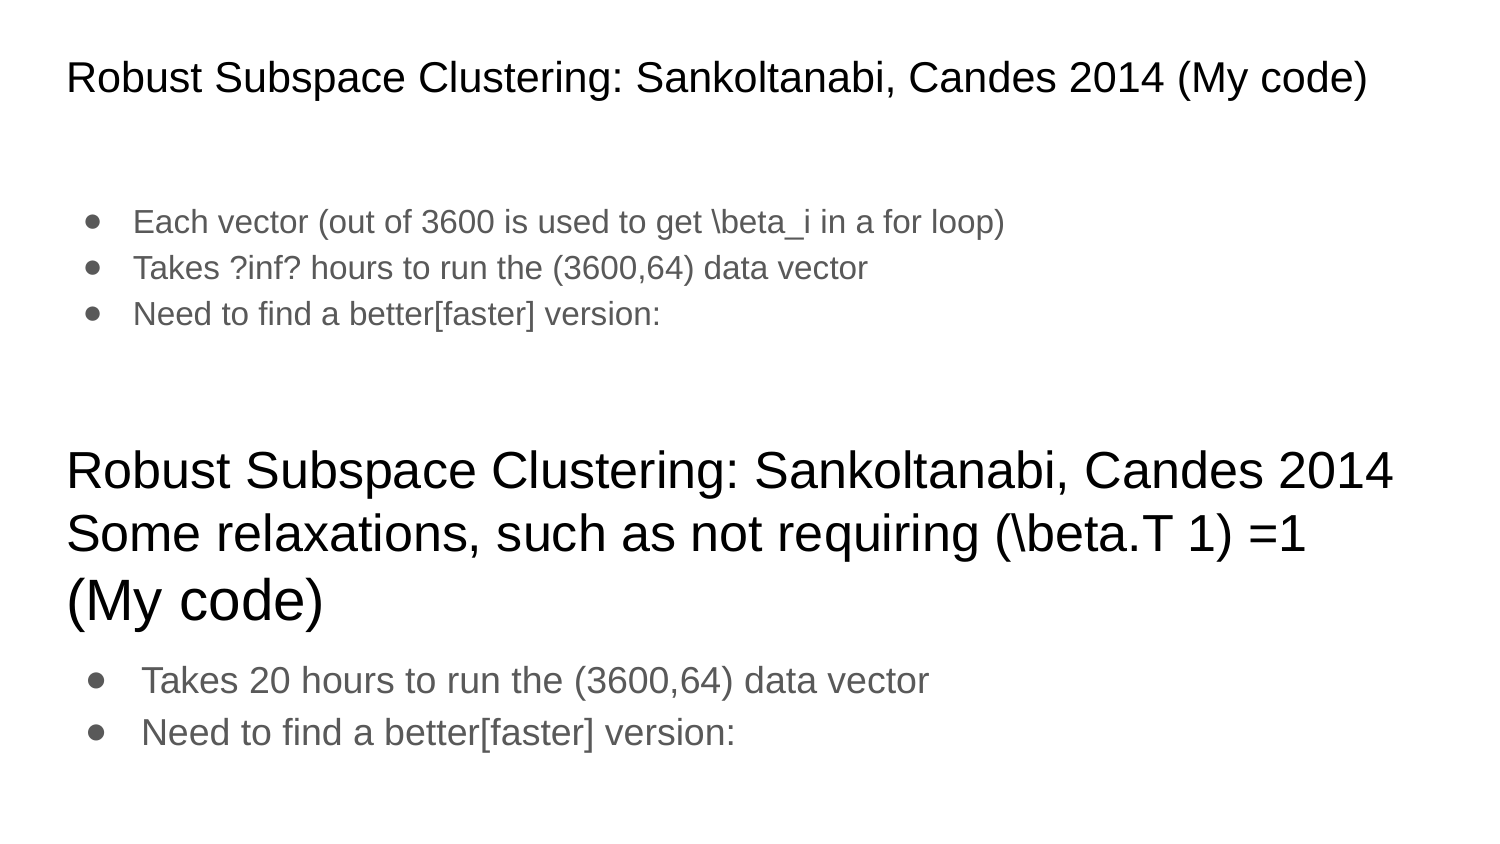

# Robust Subspace Clustering: Sankoltanabi, Candes 2014 (My code)
Each vector (out of 3600 is used to get \beta_i in a for loop)
Takes ?inf? hours to run the (3600,64) data vector
Need to find a better[faster] version:
Robust Subspace Clustering: Sankoltanabi, Candes 2014
Some relaxations, such as not requiring (\beta.T 1) =1
(My code)
Takes 20 hours to run the (3600,64) data vector
Need to find a better[faster] version: